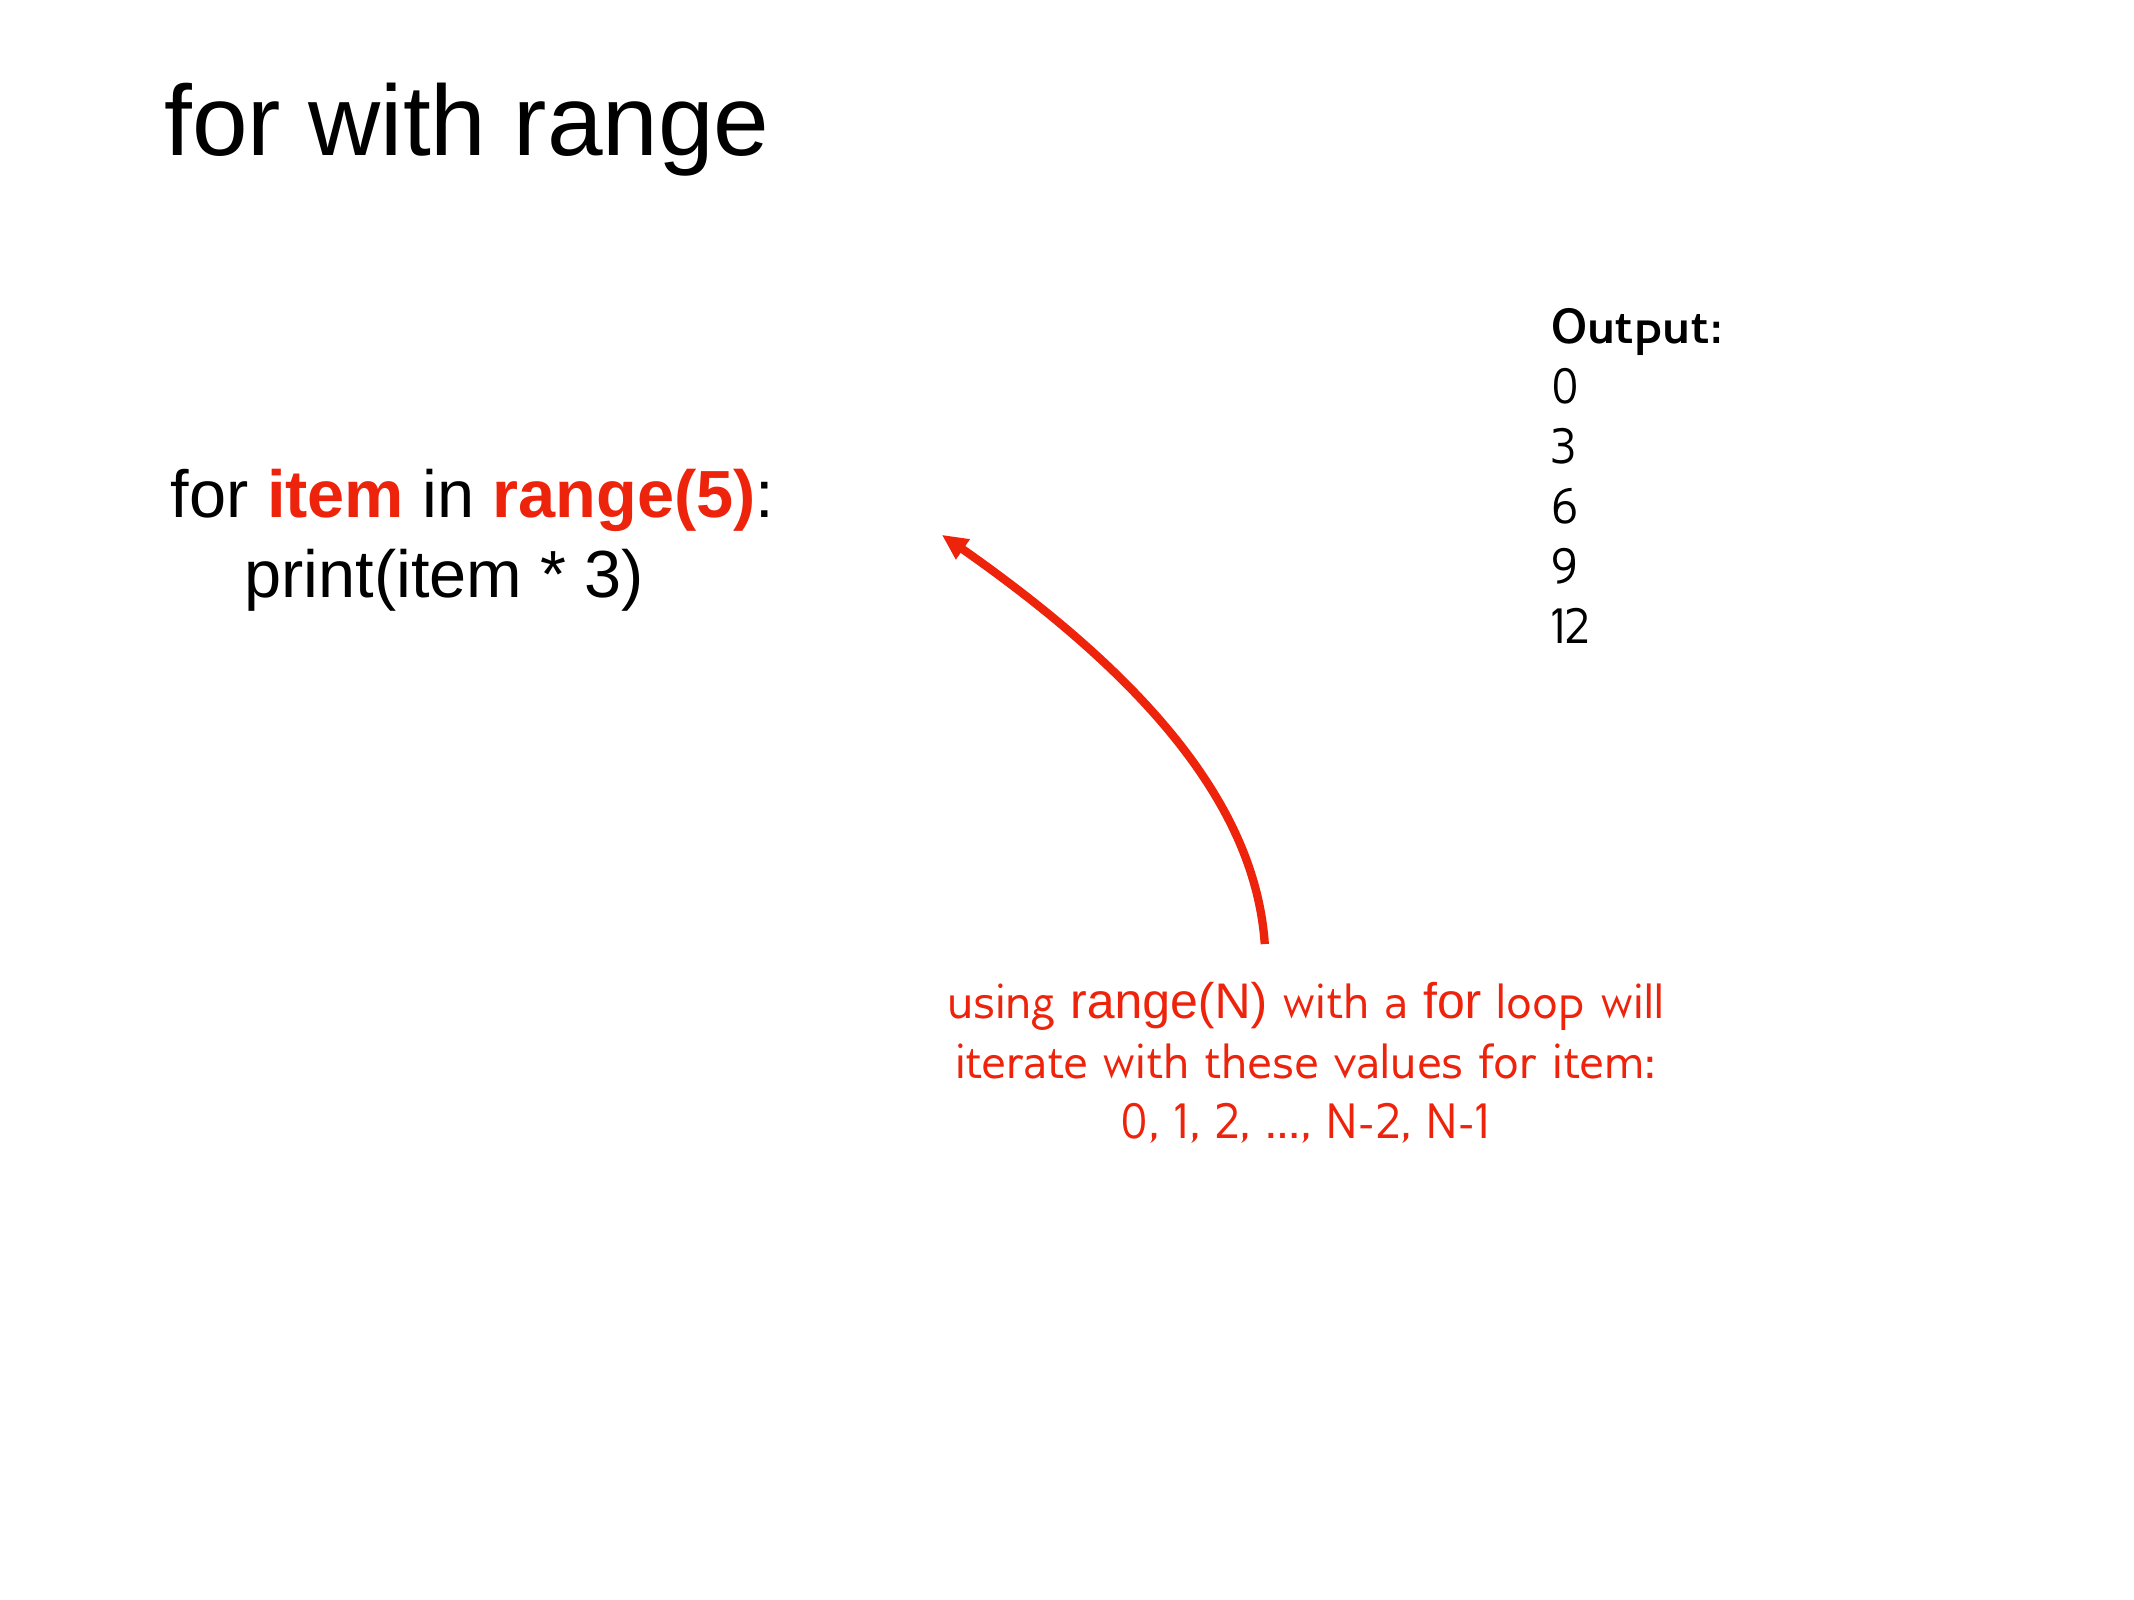

# for with range

for item in range(5):
    print(item * 3)
Output:
0
3
6
9
12

using range(N) with a for loop will
iterate with these values for item:
0, 1, 2, …, N-2, N-1